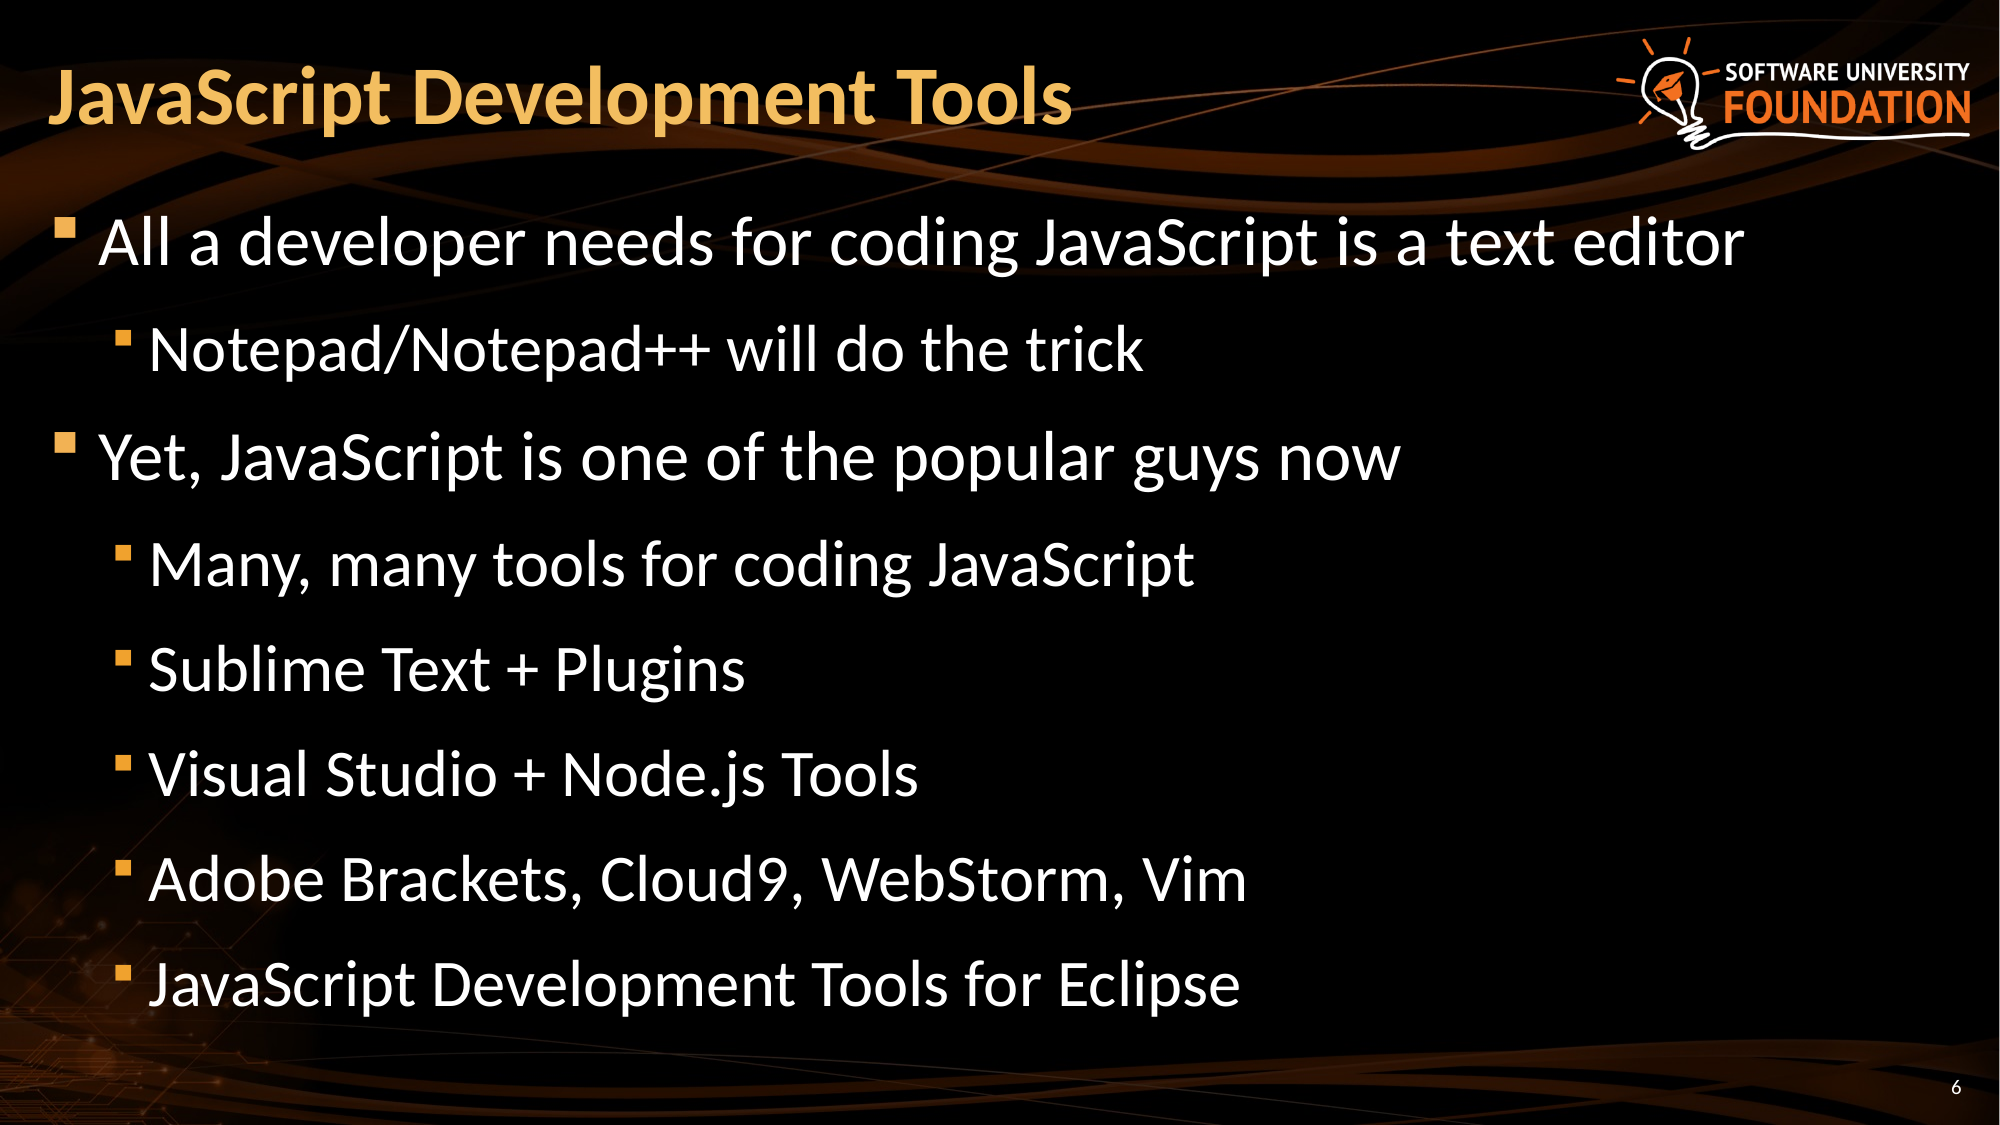

# JavaScript Development Tools
All a developer needs for coding JavaScript is a text editor
Notepad/Notepad++ will do the trick
Yet, JavaScript is one of the popular guys now
Many, many tools for coding JavaScript
Sublime Text + Plugins
Visual Studio + Node.js Tools
Adobe Brackets, Cloud9, WebStorm, Vim
JavaScript Development Tools for Eclipse
6